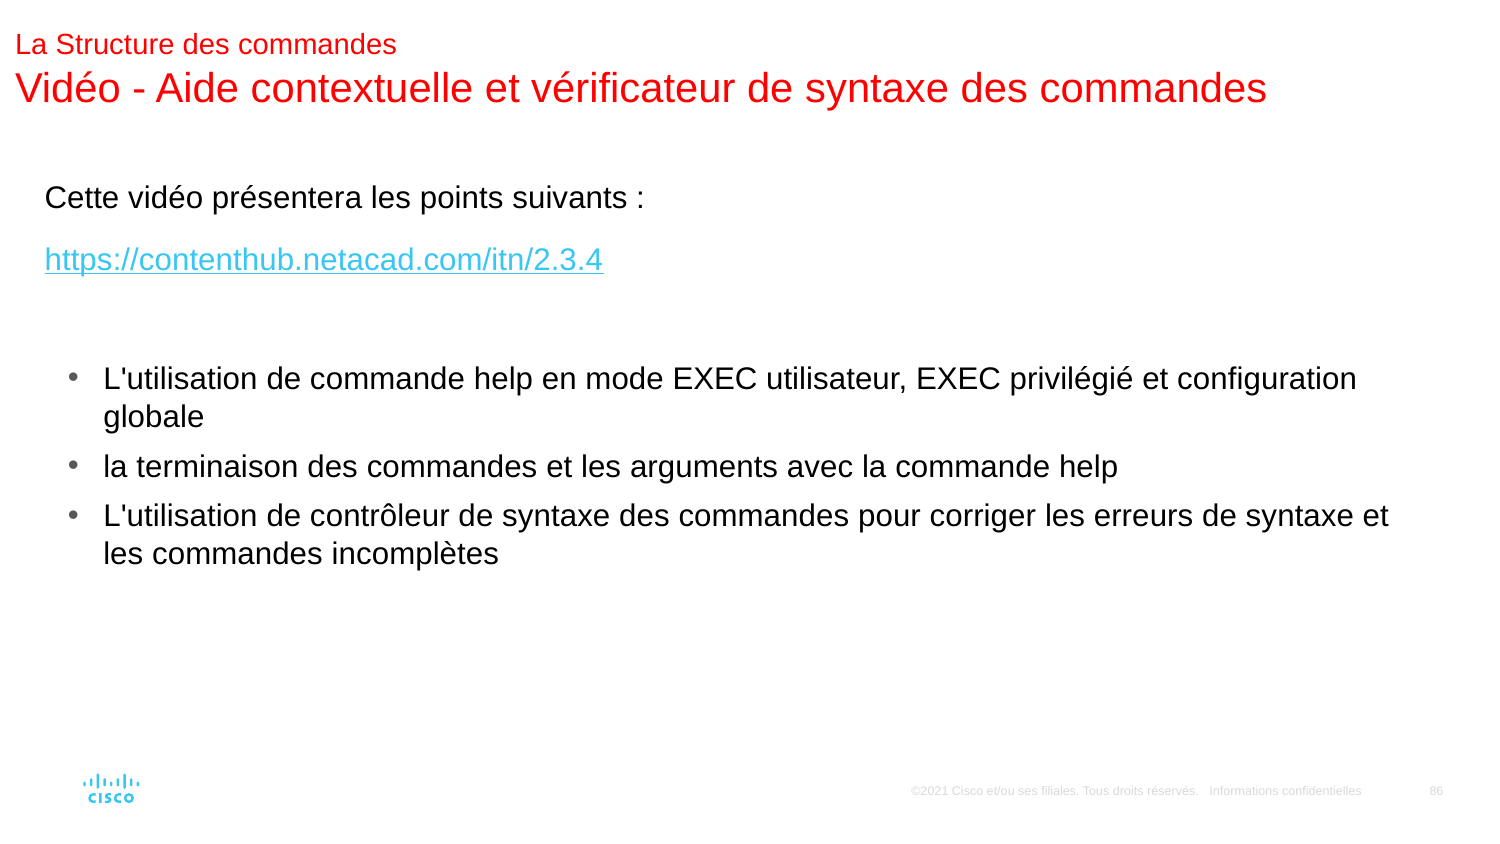

# La Structure des commandes Vidéo - Aide contextuelle et vérificateur de syntaxe des commandes
Cette vidéo présentera les points suivants :
https://contenthub.netacad.com/itn/2.3.4

L'utilisation de commande help en mode EXEC utilisateur, EXEC privilégié et configuration globale
la terminaison des commandes et les arguments avec la commande help
L'utilisation de contrôleur de syntaxe des commandes pour corriger les erreurs de syntaxe et les commandes incomplètes